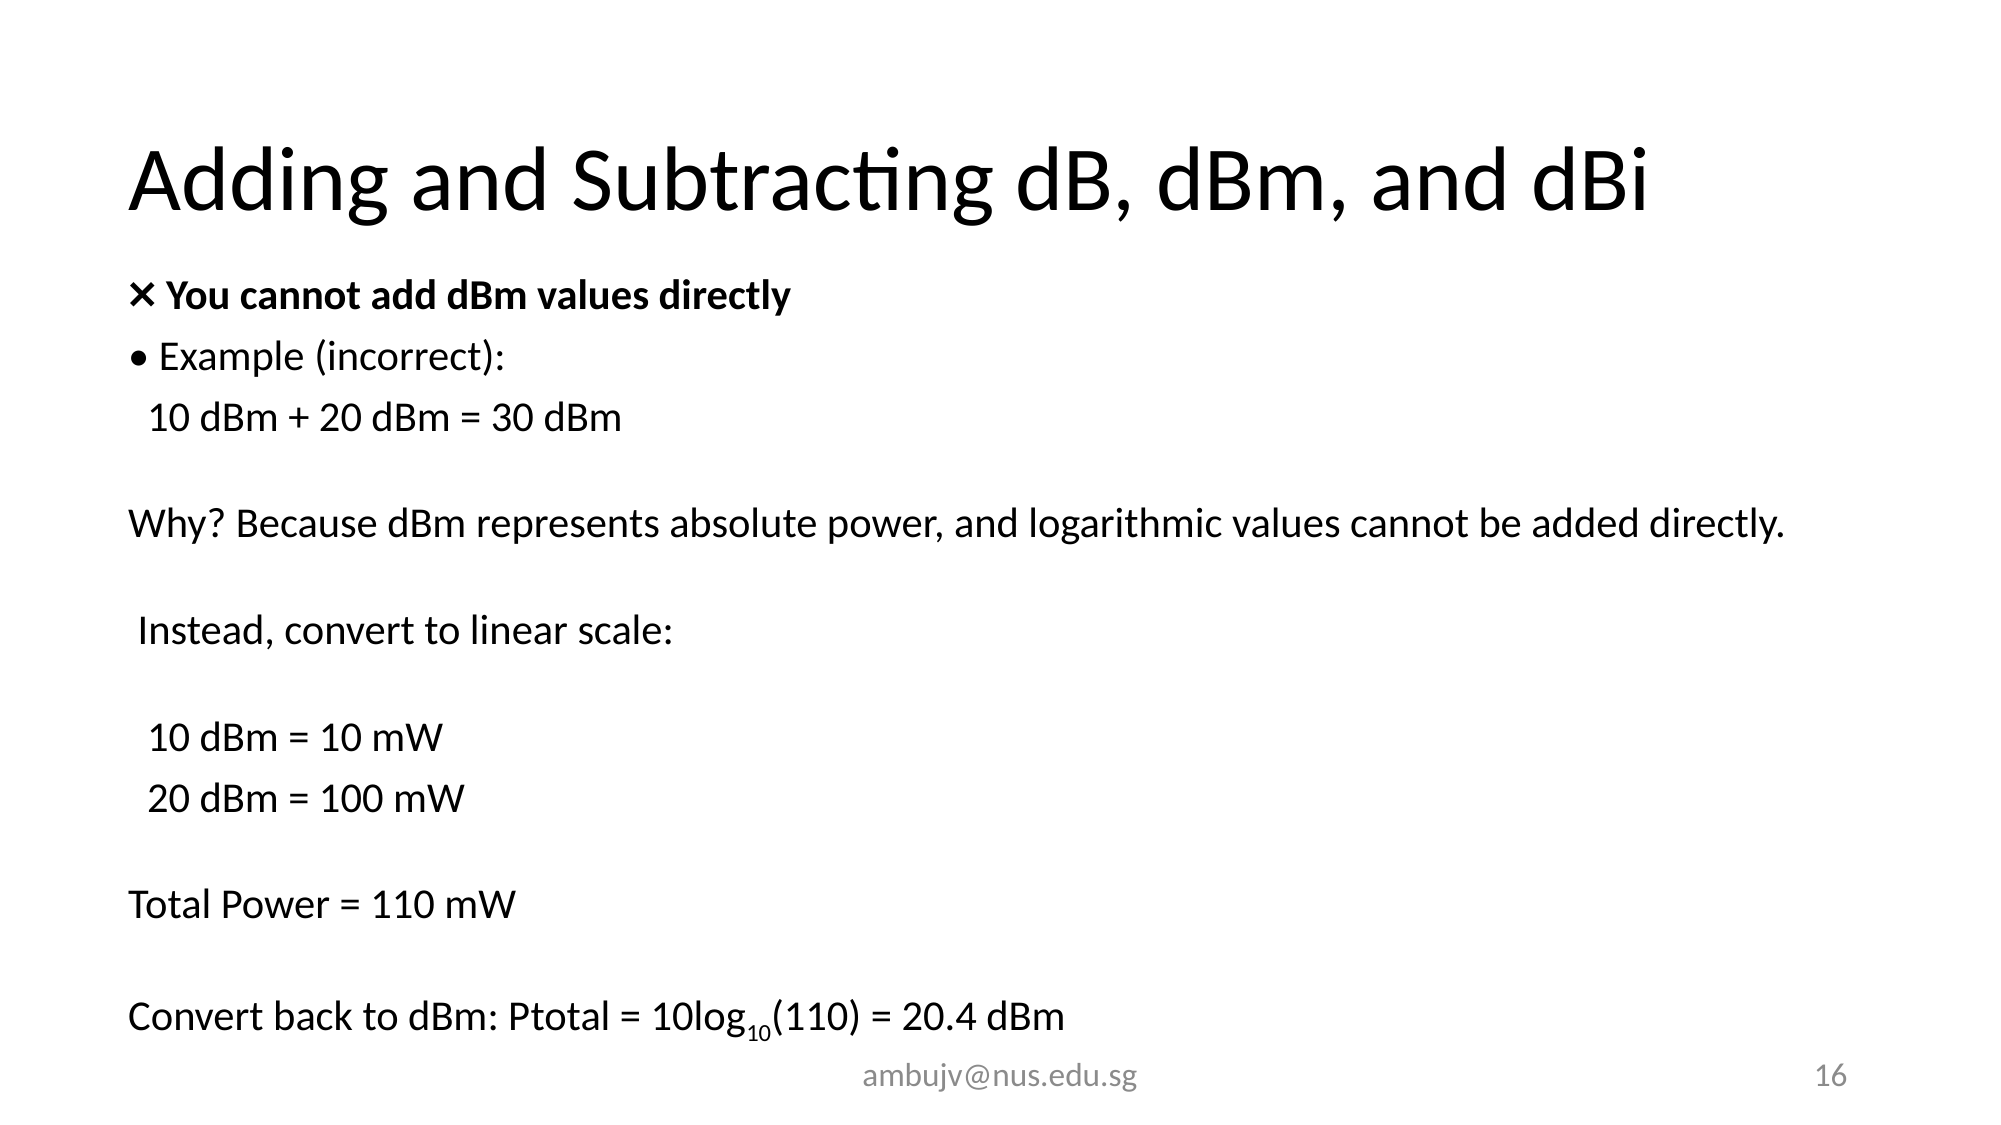

# Adding and Subtracting dB, dBm, and dBi
❌ You cannot add dBm values directly
• Example (incorrect):
  10 dBm + 20 dBm = 30 dBm
Why? Because dBm represents absolute power, and logarithmic values cannot be added directly.
 Instead, convert to linear scale:
  10 dBm = 10 mW
  20 dBm = 100 mW
Total Power = 110 mW
Convert back to dBm: Ptotal = 10log10(110) = 20.4 dBm

ambujv@nus.edu.sg
16